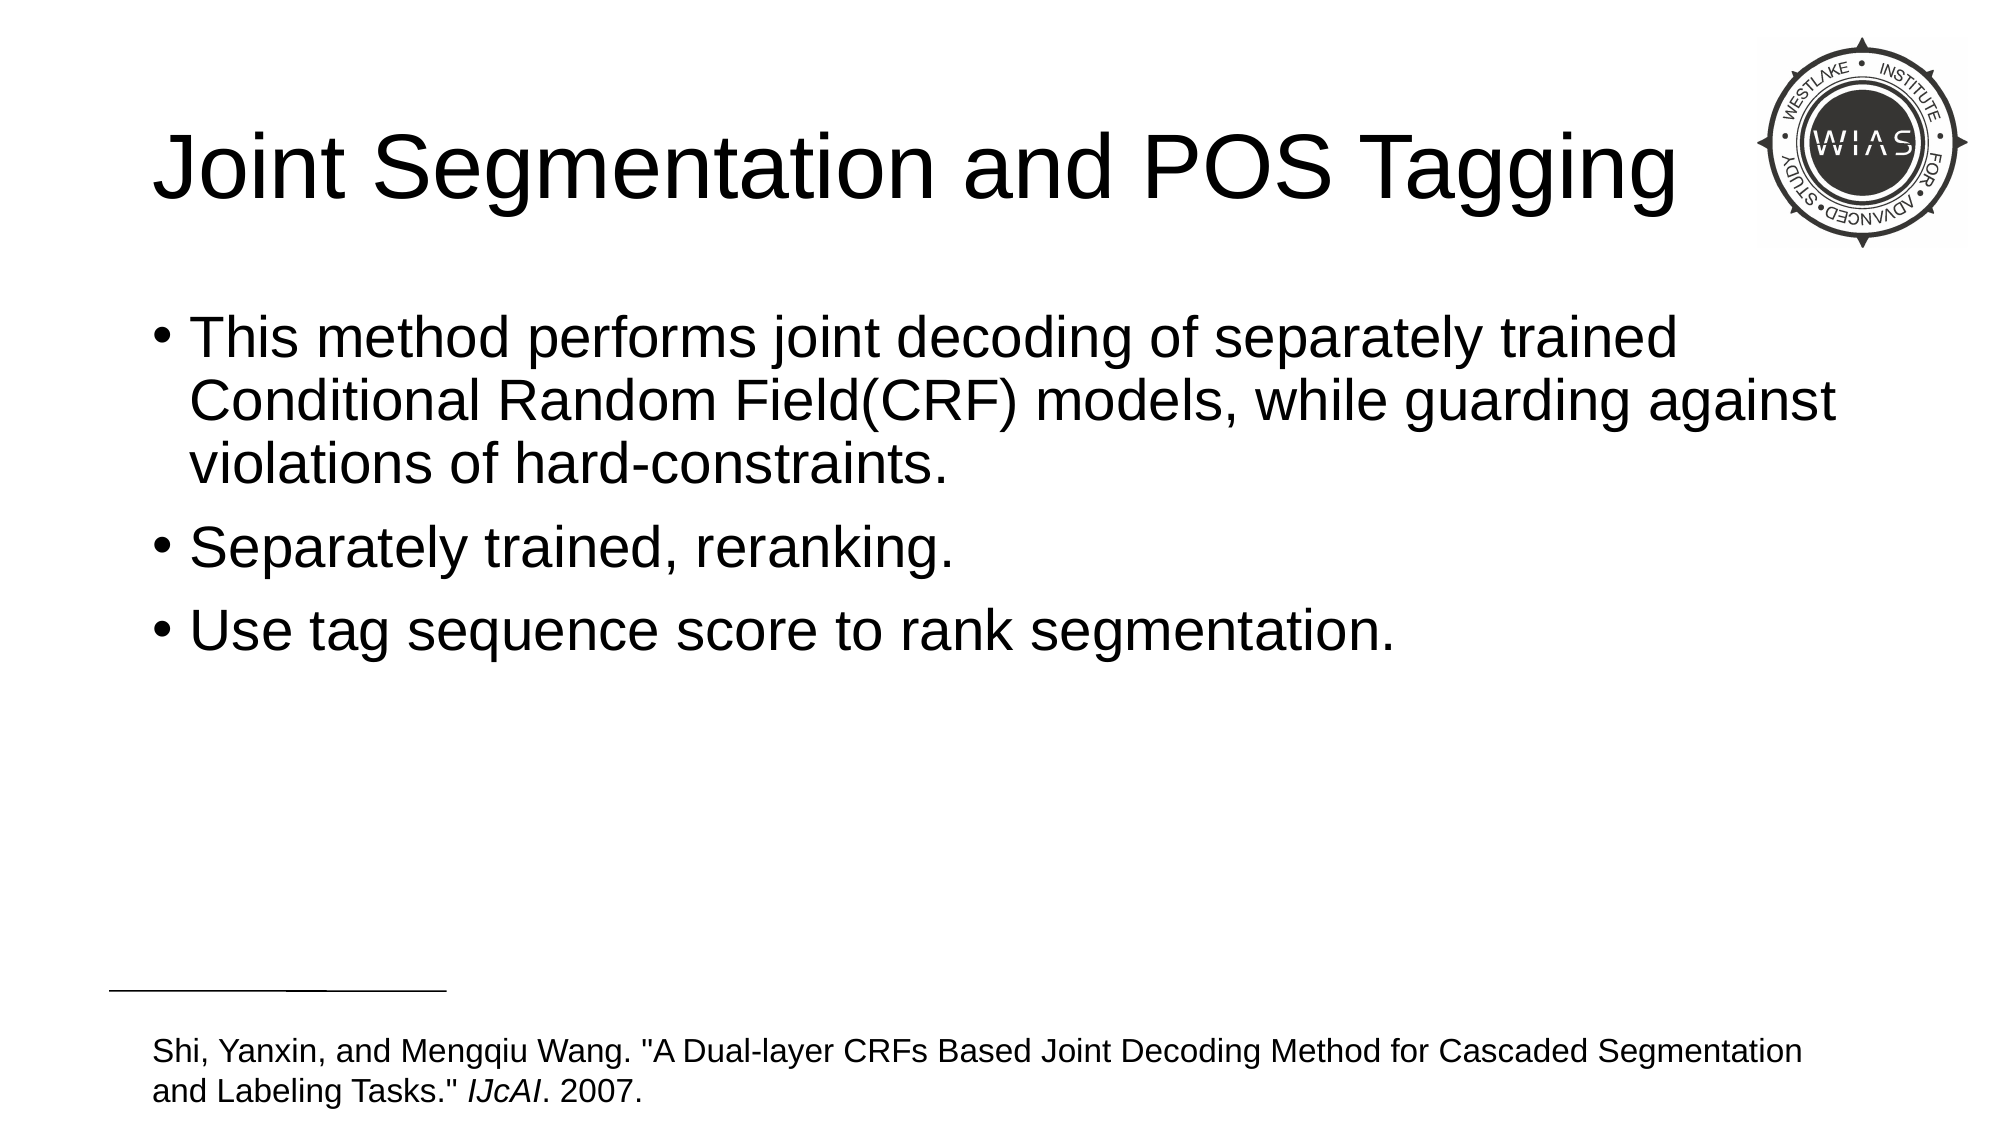

# Joint Segmentation and POS Tagging
This method performs joint decoding of separately trained Conditional Random Field(CRF) models, while guarding against violations of hard-constraints.
Separately trained, reranking.
Use tag sequence score to rank segmentation.

Shi, Yanxin, and Mengqiu Wang. "A Dual-layer CRFs Based Joint Decoding Method for Cascaded Segmentation and Labeling Tasks." IJcAI. 2007.